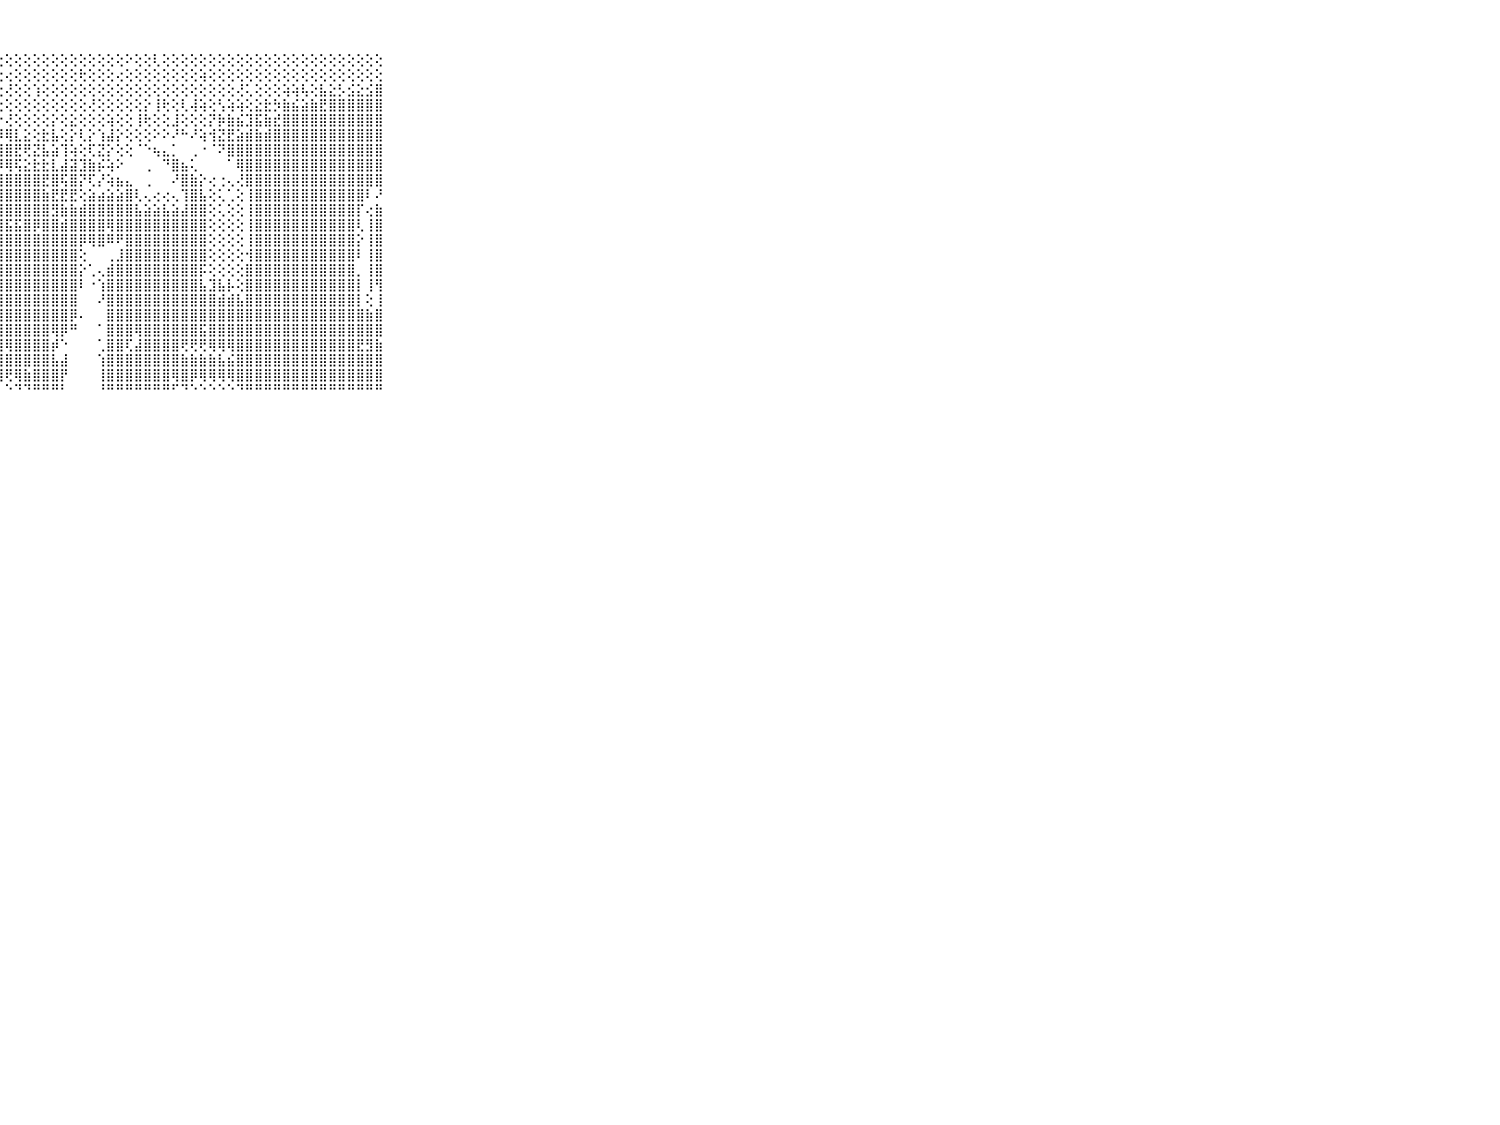

⠀⠀⠀⠀⠀⠀⠀⠀⠀⠀⠀⢕⢕⢕⢕⢕⢕⢕⢕⢕⢕⢕⢕⢕⢕⢕⢕⢕⢕⢕⢕⢕⢕⢕⢕⢕⢕⢕⢕⢕⢕⠕⢕⢕⢇⢕⢕⢕⢕⢕⢕⢕⢕⢕⢕⢕⢕⢕⢕⢕⢕⢕⢕⢕⢕⢕⢕⢕⢕⠀⠀⠀⠀⠀⠀⠀⠀⠀⠀⠀⠀
⠀⠀⠀⠀⠀⠀⠀⠀⠀⠀⠀⢕⢕⡕⢕⢕⢇⢕⢕⢕⢕⢕⢕⢕⢕⢕⢕⢕⢔⢕⢕⢕⢕⢕⢕⢕⢗⢕⢕⢕⢔⢕⢕⢕⢕⢕⢕⢕⢕⢵⢕⢕⢕⢕⢕⢕⢕⢕⢕⢕⢕⢕⢕⢕⢕⢕⢕⢕⢕⠀⠀⠀⠀⠀⠀⠀⠀⠀⠀⠀⠀
⠀⠀⠀⠀⠀⠀⠀⠀⠀⠀⠀⠕⢕⢜⢕⢗⢇⢱⣵⣕⢕⢕⢵⢇⢇⡕⢕⢕⢜⢕⢕⢱⢕⢕⢕⢕⢕⢕⢕⢕⢕⢕⢕⢕⢕⢕⢕⢕⢕⢕⢕⢕⢕⢜⢅⢕⢕⢕⢵⢵⢧⢕⣧⣕⡣⣪⣕⣪⣿⠀⠀⠀⠀⠀⠀⠀⠀⠀⠀⠀⠀
⠀⠀⠀⠀⠀⠀⠀⠀⠀⠀⠀⠑⢔⢅⢕⢕⢇⢕⣱⢷⢇⡕⢽⢕⣇⢕⢕⢕⢕⢕⢕⢕⢕⢕⢕⢕⢕⢜⢕⢕⢕⢕⢕⡕⢸⢗⢕⢇⢼⢵⢕⢣⢵⢵⢕⣕⣗⡳⣷⣮⣵⣷⣟⣿⣿⣿⣿⣿⣿⠀⠀⠀⠀⠀⠀⠀⠀⠀⠀⠀⠀
⠀⠀⠀⠀⠀⠀⠀⠀⠀⠀⠀⢿⣧⡕⢕⢔⢜⢎⢜⣷⢷⣗⡷⢗⢏⢕⣕⡕⢜⢕⢕⢕⢕⡕⢕⣕⢕⢕⢕⢵⢕⢕⢸⢗⢕⢕⣸⢕⢕⢕⡝⡷⣷⣮⣹⣯⣷⣞⣿⣿⣿⣿⣿⣿⣿⣿⣿⣿⣿⠀⠀⠀⠀⠀⠀⠀⠀⠀⠀⠀⠀
⠀⠀⠀⠀⠀⠀⠀⠀⠀⠀⠀⠕⢻⣿⣧⡕⢕⢕⢕⢱⣱⣞⣕⣷⣵⡇⢱⡿⢿⣇⣕⢕⣗⣧⢕⡕⢇⡕⢱⣼⡕⢕⢕⢕⠕⠕⠜⠓⠜⢵⢺⣝⣟⣵⣾⣷⣾⣿⣿⣿⣿⣿⣿⣿⣿⣿⣿⣿⣿⠀⠀⠀⠀⠀⠀⠀⠀⠀⠀⠀⠀
⠀⠀⠀⠀⠀⠀⠀⠀⠀⠀⠀⢀⢑⢹⣿⣷⡕⢕⢕⢸⣷⣷⣟⣻⣗⣾⣿⣿⣿⣟⢟⣝⣧⣵⢹⢵⢕⢏⣝⡕⢕⢕⠈⠑⢦⣄⡁⠀⢀⠐⠈⠝⣿⣿⣿⣿⣿⣿⣿⣿⣿⣿⣿⣿⣿⣿⣿⣿⣿⠀⠀⠀⠀⠀⠀⠀⠀⠀⠀⠀⠀
⠀⠀⠀⠀⠀⠀⠀⠀⠀⠀⠀⢕⢕⢕⢻⣿⣿⡕⢕⢕⢺⣿⣿⣷⣿⣿⣿⡿⢿⢯⣕⣗⣗⣇⣼⣽⣹⣷⡮⢵⠕⠀⠀⢀⠀⠙⣿⣦⢅⠀⠀⠀⠁⢿⣿⣿⣿⣿⣿⣿⣿⣿⣿⣿⣿⣿⣿⣿⣿⠀⠀⠀⠀⠀⠀⠀⠀⠀⠀⠀⠀
⠀⠀⠀⠀⠀⠀⠀⠀⠀⠀⠀⣱⣕⡕⢸⣿⣿⡇⢕⢕⢸⣿⣿⣿⣿⣿⣿⣿⣿⣿⣿⣿⣟⣿⢯⣿⡝⢏⡜⢵⣦⣄⠀⢀⠀⠀⠜⣿⣷⡕⢔⢐⢄⢜⣿⣿⣿⣿⣿⣿⣿⣿⣿⣿⣿⣿⣿⣿⣿⠀⠀⠀⠀⠀⠀⠀⠀⠀⠀⠀⠀
⠀⠀⠀⠀⠀⠀⠀⠀⠀⠀⠀⣿⣿⣿⣿⣿⣿⡧⢕⢕⢸⣿⣿⣿⣿⣿⣿⣿⣿⣿⣿⣿⣷⣟⣟⣟⢕⣵⣴⣵⣵⣿⢇⢄⢔⢔⢄⢹⣿⣧⢕⢅⢁⢕⢸⣿⣿⣿⣿⣿⣿⣿⣿⣿⣿⣿⣿⠇⠜⠀⠀⠀⠀⠀⠀⠀⠀⠀⠀⠀⠀
⠀⠀⠀⠀⠀⠀⠀⠀⠀⠀⠀⣿⣿⣿⣿⣿⣿⡇⢕⢕⢸⣿⣿⣿⣿⣿⣿⣿⣿⣿⣿⣿⣿⣻⣷⣷⣾⣿⣿⣿⣿⣿⣧⣵⣵⣧⣵⣼⣿⣿⢕⢅⢕⢕⢸⣿⣿⣿⣿⣿⣿⣿⣿⣿⣿⣿⡏⢔⣷⠀⠀⠀⠀⠀⠀⠀⠀⠀⠀⠀⠀
⠀⠀⠀⠀⠀⠀⠀⠀⠀⠀⠀⣿⣿⣿⣿⣿⣿⡇⢕⢕⣸⣿⣿⣿⣿⣿⣿⣿⣯⣯⣿⡿⣿⣿⣾⣿⣿⣿⣿⢿⣿⣿⣿⣿⣿⣿⣿⣿⣿⣿⢕⢕⢕⢕⢸⣿⣿⣿⣿⣿⣿⣿⣿⣿⣿⣿⢇⢸⣿⠀⠀⠀⠀⠀⠀⠀⠀⠀⠀⠀⠀
⠀⠀⠀⠀⠀⠀⠀⠀⠀⠀⠀⣿⣿⣿⣿⣿⣿⢕⢕⢕⣿⣿⣿⣿⣿⣿⣿⣿⣿⣿⣿⣿⣿⣿⣿⣿⡿⢿⣿⠿⠟⣿⣿⣿⣿⣿⣿⣿⣿⣿⢕⢕⢕⢕⢸⣿⣿⣿⣿⣿⣿⣿⣿⣿⣿⣿⡕⢸⣿⠀⠀⠀⠀⠀⠀⠀⠀⠀⠀⠀⠀
⠀⠀⠀⠀⠀⠀⠀⠀⠀⠀⠀⣿⣿⣿⣿⣿⡿⢕⢕⢕⣿⣿⣿⣿⣿⣿⣿⣿⣿⣿⣿⣿⣿⣿⣿⣿⢕⠀⠀⢀⣸⣿⣿⣿⣿⣿⣿⣿⣿⣿⢕⢕⢕⢕⢺⣿⣿⣿⣿⣿⣿⣿⣿⣿⣿⣿⠇⢸⣿⠀⠀⠀⠀⠀⠀⠀⠀⠀⠀⠀⠀
⠀⠀⠀⠀⠀⠀⠀⠀⠀⠀⠀⣿⣿⣿⣿⣿⢕⢕⢁⢸⣿⣿⣿⣿⣿⣿⣿⣿⣿⣿⣿⣿⣿⣿⣿⣿⡕⢁⢄⣾⣿⣿⣿⣿⣿⣿⣿⣿⣿⡯⢕⢕⢕⢕⣿⣿⣿⣿⣿⣿⣿⣿⣿⣿⣿⣿⡀⢸⣿⠀⠀⠀⠀⠀⠀⠀⠀⠀⠀⠀⠀
⠀⠀⠀⠀⠀⠀⠀⠀⠀⠀⠀⣿⣿⣿⣿⡯⢕⢕⢑⣸⣿⣿⣿⣿⣿⣿⣿⣿⣿⣿⣿⣿⣿⣿⣿⣿⠇⠐⢱⣿⣿⣿⣿⣿⣿⣿⣿⣿⣿⣧⣹⣧⡧⢕⣿⣿⣿⣿⣿⣿⣿⣿⣿⣿⣿⣿⡇⢸⢻⠀⠀⠀⠀⠀⠀⠀⠀⠀⠀⠀⠀
⠀⠀⠀⠀⠀⠀⠀⠀⠀⠀⠀⣿⣿⣿⣿⡏⢕⢑⠐⣿⣿⣿⣿⣿⣿⣿⣿⣿⣿⣿⣿⣿⣿⣿⣿⣿⠀⠀⠜⣿⣿⣿⣿⣿⣿⣿⣿⣿⣿⣿⣿⣾⣾⣧⣿⣿⣿⣿⣿⣿⣿⣿⣿⣿⣿⣿⡇⢕⢸⠀⠀⠀⠀⠀⠀⠀⠀⠀⠀⠀⠀
⠀⠀⠀⠀⠀⠀⠀⠀⠀⠀⠀⣿⣿⣿⣿⡧⢕⢑⢅⣿⣿⣿⣿⣿⣿⣿⣿⣿⣿⣿⣿⣿⣿⣿⣿⡿⠄⠀⠀⣿⣿⣿⣿⣿⣿⣿⣿⣿⣿⣿⣿⣿⣿⣿⣿⣿⣿⣿⣿⣿⣿⣿⣿⣿⣿⣿⣿⣷⣿⠀⠀⠀⠀⠀⠀⠀⠀⠀⠀⠀⠀
⠀⠀⠀⠀⠀⠀⠀⠀⠀⠀⠀⣿⣿⣿⣿⢕⢕⠑⢱⣿⣿⣿⣿⣿⣿⣿⣿⣿⣿⣿⣿⣿⣿⢿⡿⠛⠀⠀⠁⣿⣿⣿⢿⣿⣿⣿⣿⣿⣿⣯⣿⣿⣿⣿⣿⣿⣿⣿⣿⣿⣿⣿⣿⣿⣿⣿⣿⣿⣿⠀⠀⠀⠀⠀⠀⠀⠀⠀⠀⠀⠀
⠀⠀⠀⠀⠀⠀⠀⠀⠀⠀⠀⣿⣿⣿⣿⢕⢕⢕⢸⣿⣿⣿⣿⣿⣿⣿⣿⣿⢿⣿⣿⣿⣿⡾⠑⠀⠀⠀⢁⣿⣿⢏⣼⣿⣿⣿⣿⢟⢟⢟⢿⢿⢿⣿⣿⣿⣿⣿⣿⣿⣿⣿⣿⣿⣿⣿⣟⣻⣷⠀⠀⠀⠀⠀⠀⠀⠀⠀⠀⠀⠀
⠀⠀⠀⠀⠀⠀⠀⠀⠀⠀⠀⣿⣿⣿⣿⢕⠕⠅⢸⣿⣿⣿⣿⣿⣿⣿⣿⣿⣿⣿⣿⣿⣿⣧⣼⠀⠀⠀⢱⣿⣿⣿⣿⣿⣿⣿⣿⣷⣷⣷⣷⣧⣮⣿⣿⣿⣿⣿⣿⣿⣿⣿⣿⣿⣿⣿⣿⣿⣿⠀⠀⠀⠀⠀⠀⠀⠀⠀⠀⠀⠀
⠀⠀⠀⠀⠀⠀⠀⠀⠀⠀⠀⢝⢝⢝⢕⠄⠀⠀⢱⣿⣿⣿⣿⢿⢿⣿⣿⢿⢟⢿⣷⣿⣿⣿⡟⠀⠀⠀⢸⣿⣿⣿⣿⣿⣿⣿⢿⣿⡿⢿⢿⢿⢿⣿⣿⣿⣿⣿⣿⣿⣿⣿⣿⣿⣿⣿⣿⣿⣿⠀⠀⠀⠀⠀⠀⠀⠀⠀⠀⠀⠀
⠀⠀⠀⠀⠀⠀⠀⠀⠀⠀⠀⠑⠑⠓⠓⠓⠓⠓⠛⠛⠛⠋⠑⠑⠑⠑⠑⠁⠑⠙⠙⠛⠛⠛⠃⠀⠀⠀⠘⠛⠛⠛⠛⠛⠛⠛⠋⠙⠑⠑⠑⠑⠑⠙⠛⠛⠛⠛⠛⠛⠛⠛⠛⠛⠛⠛⠛⠛⠛⠀⠀⠀⠀⠀⠀⠀⠀⠀⠀⠀⠀